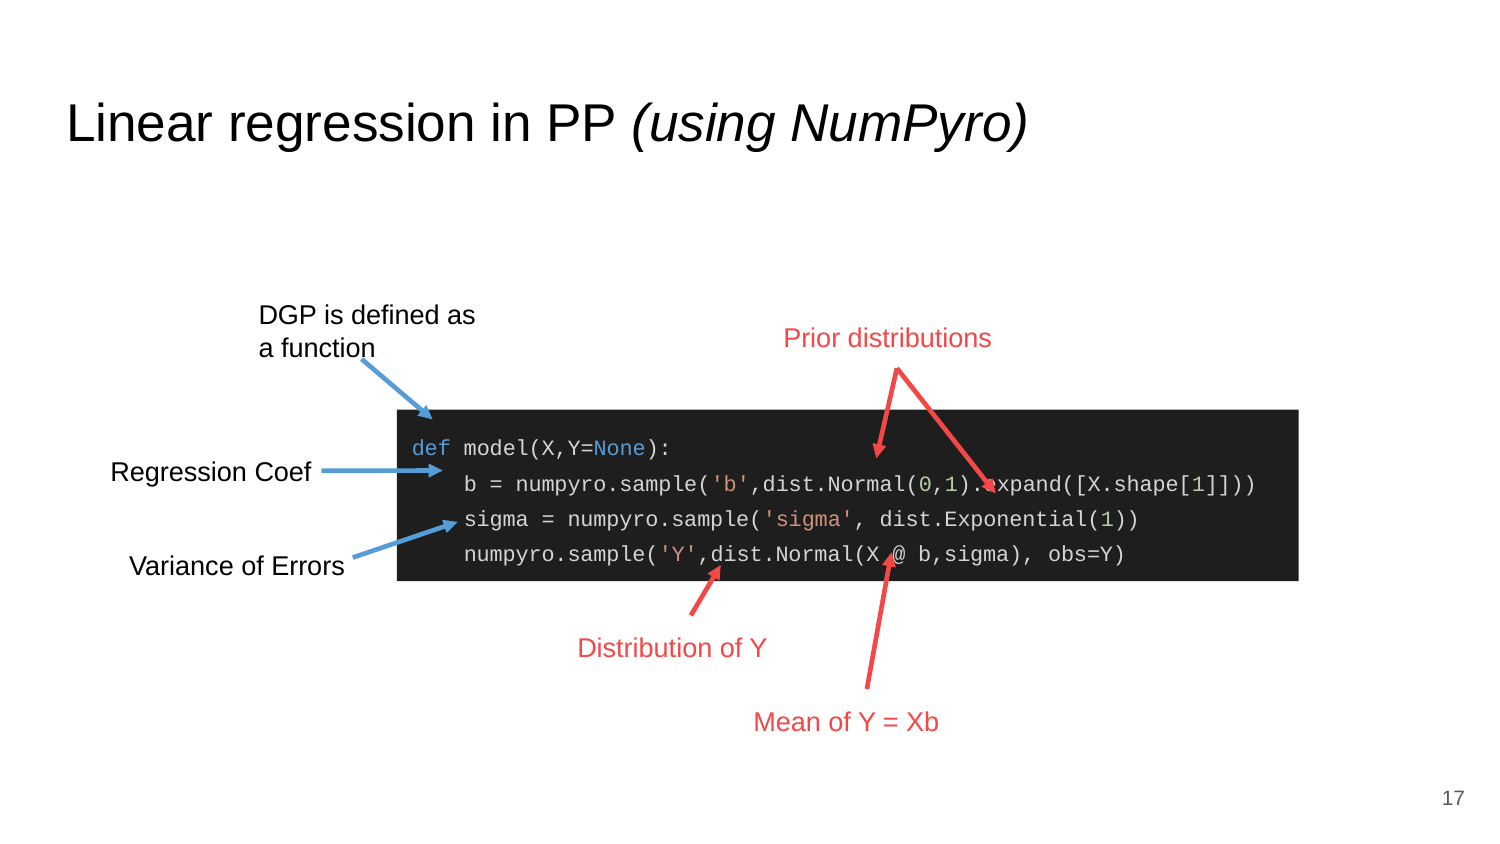

# Linear regression in PP (using NumPyro)
DGP is defined as a function
Prior distributions
def model(X,Y=None):
    b = numpyro.sample('b',dist.Normal(0,1).expand([X.shape[1]]))
    sigma = numpyro.sample('sigma', dist.Exponential(1))
    numpyro.sample('Y',dist.Normal(X @ b,sigma), obs=Y)
Regression Coef
Variance of Errors
Distribution of Y
Mean of Y = Xb
17